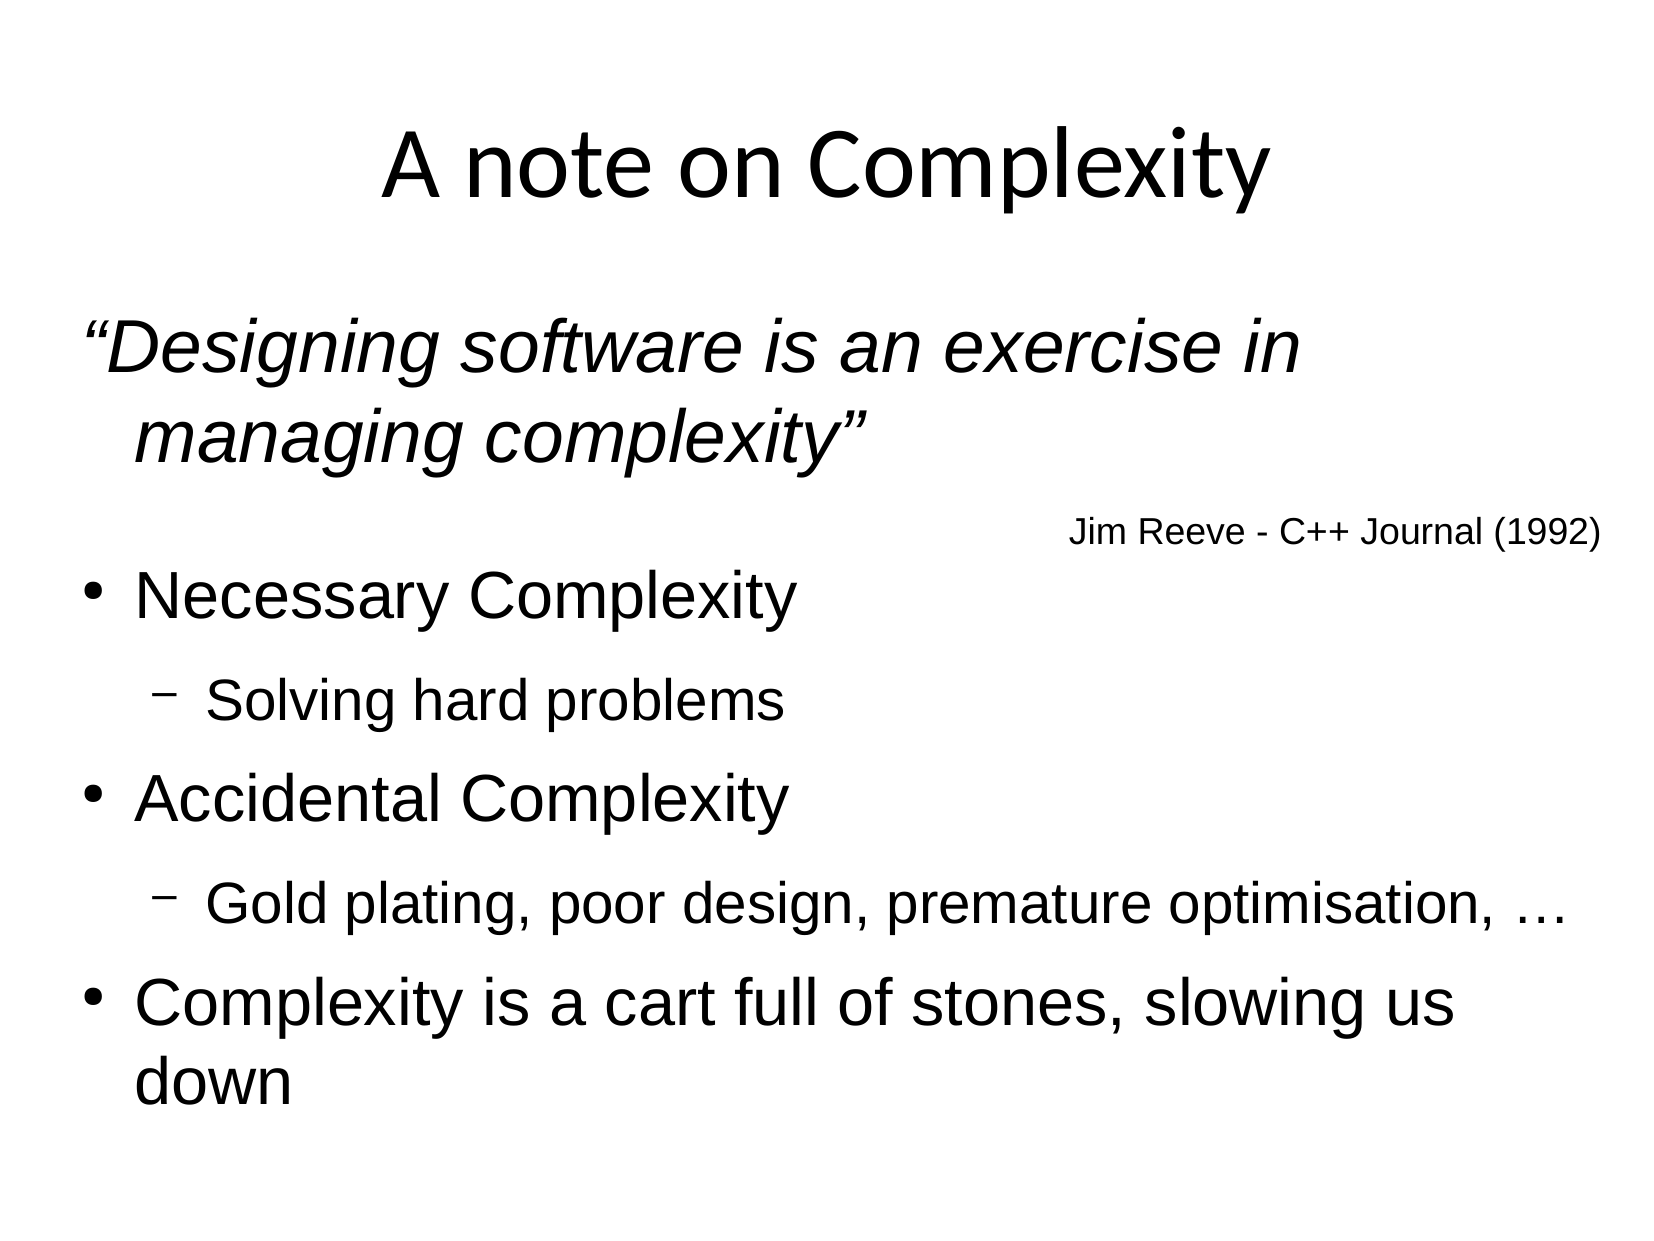

A note on Complexity
“Designing software is an exercise in managing complexity”
Jim Reeve - C++ Journal (1992)
Necessary Complexity
Solving hard problems
Accidental Complexity
Gold plating, poor design, premature optimisation, …
Complexity is a cart full of stones, slowing us down